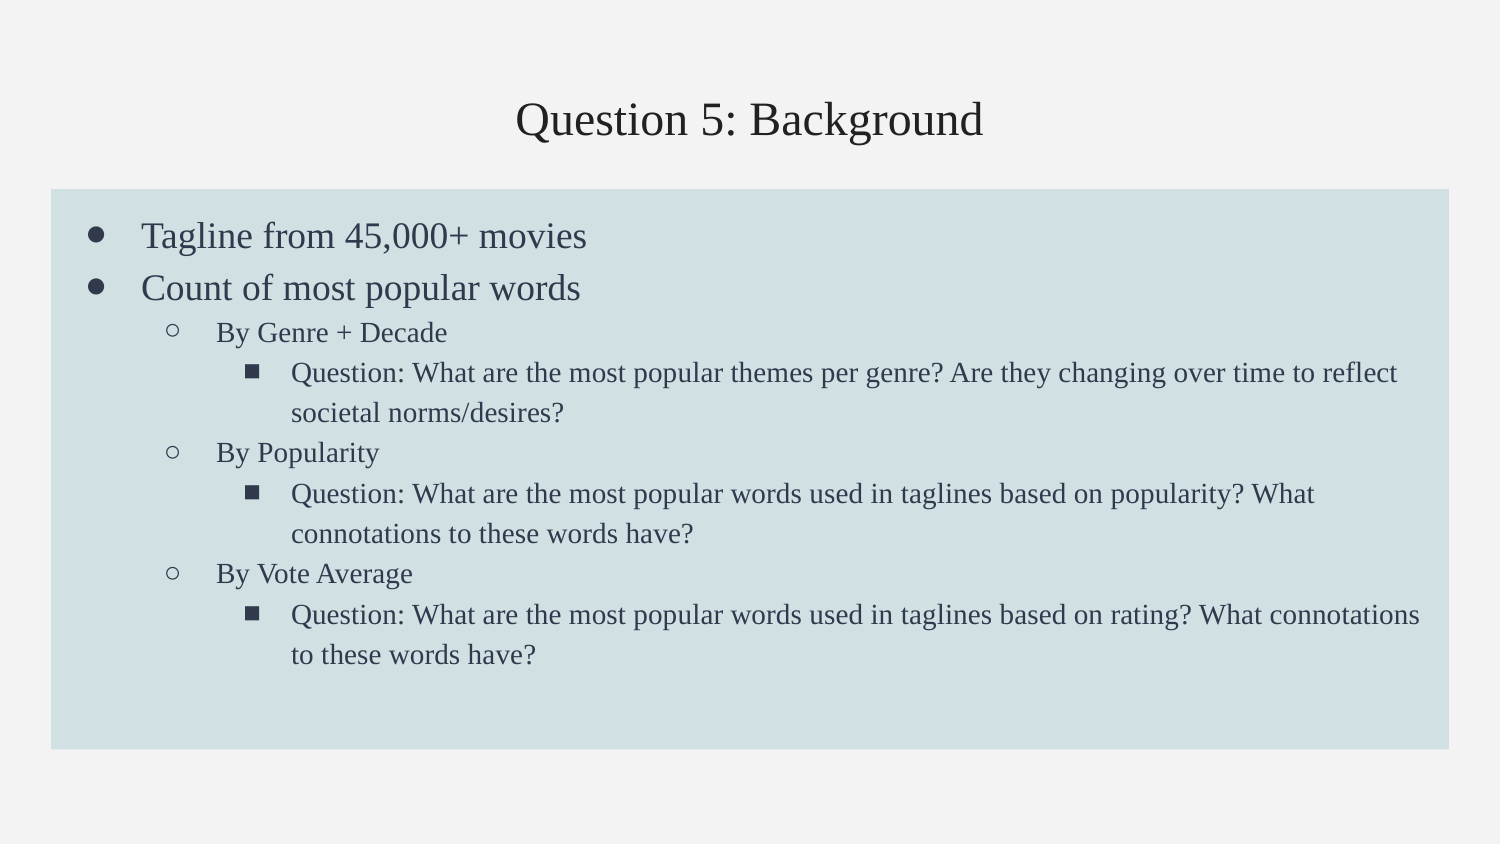

# Question 5: Background

Tagline from 45,000+ movies
Count of most popular words
By Genre + Decade
Question: What are the most popular themes per genre? Are they changing over time to reflect societal norms/desires?
By Popularity
Question: What are the most popular words used in taglines based on popularity? What connotations to these words have?
By Vote Average
Question: What are the most popular words used in taglines based on rating? What connotations to these words have?